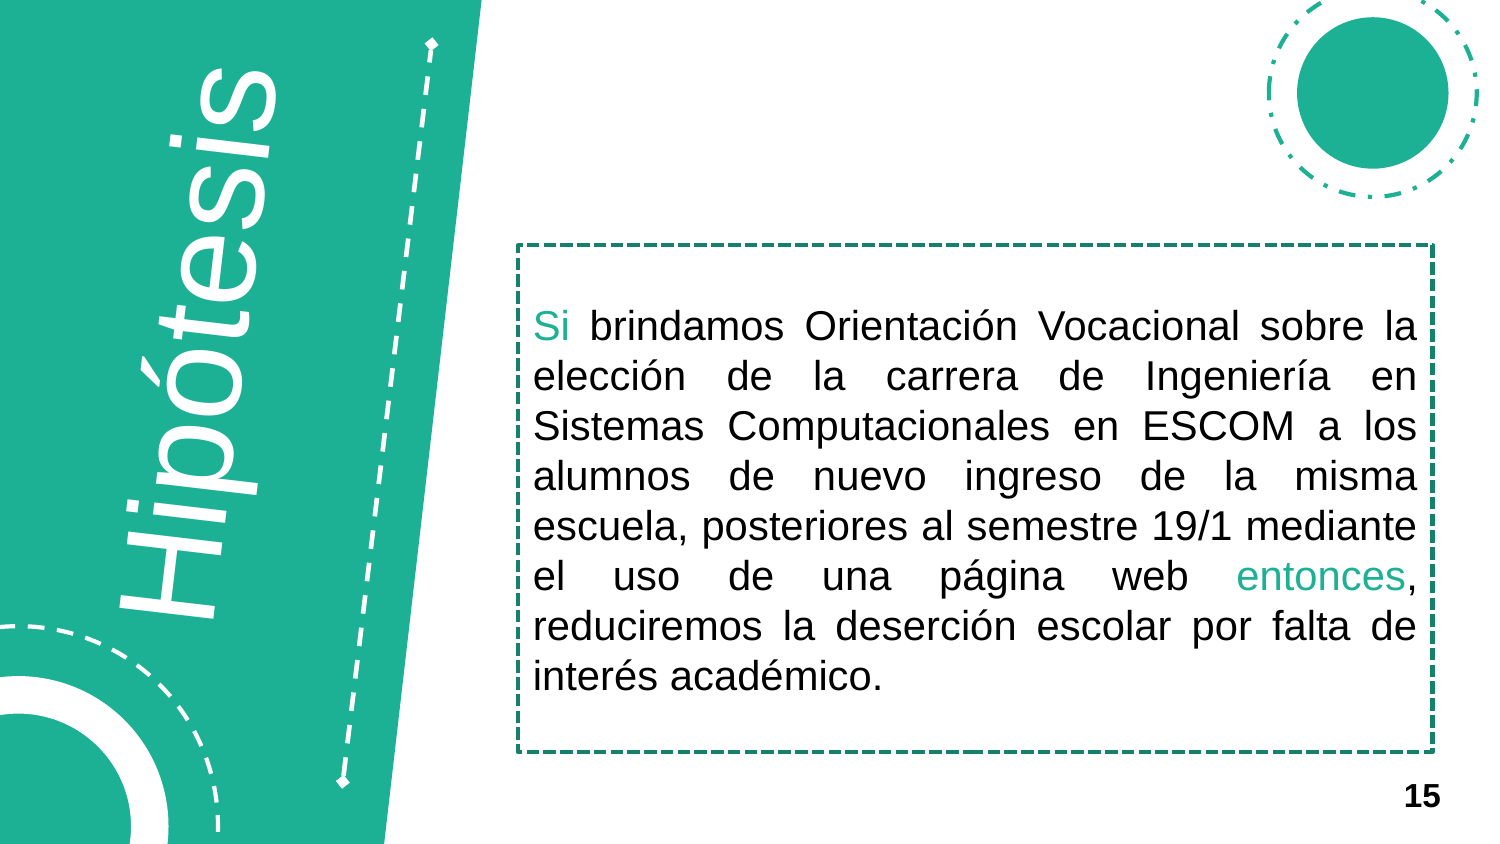

Habrá 4 módulos :

#

Hipótesis
Si brindamos Orientación Vocacional sobre la elección de la carrera de Ingeniería en Sistemas Computacionales en ESCOM a los alumnos de nuevo ingreso de la misma escuela, posteriores al semestre 19/1 mediante el uso de una página web entonces, reduciremos la deserción escolar por falta de interés académico.

15